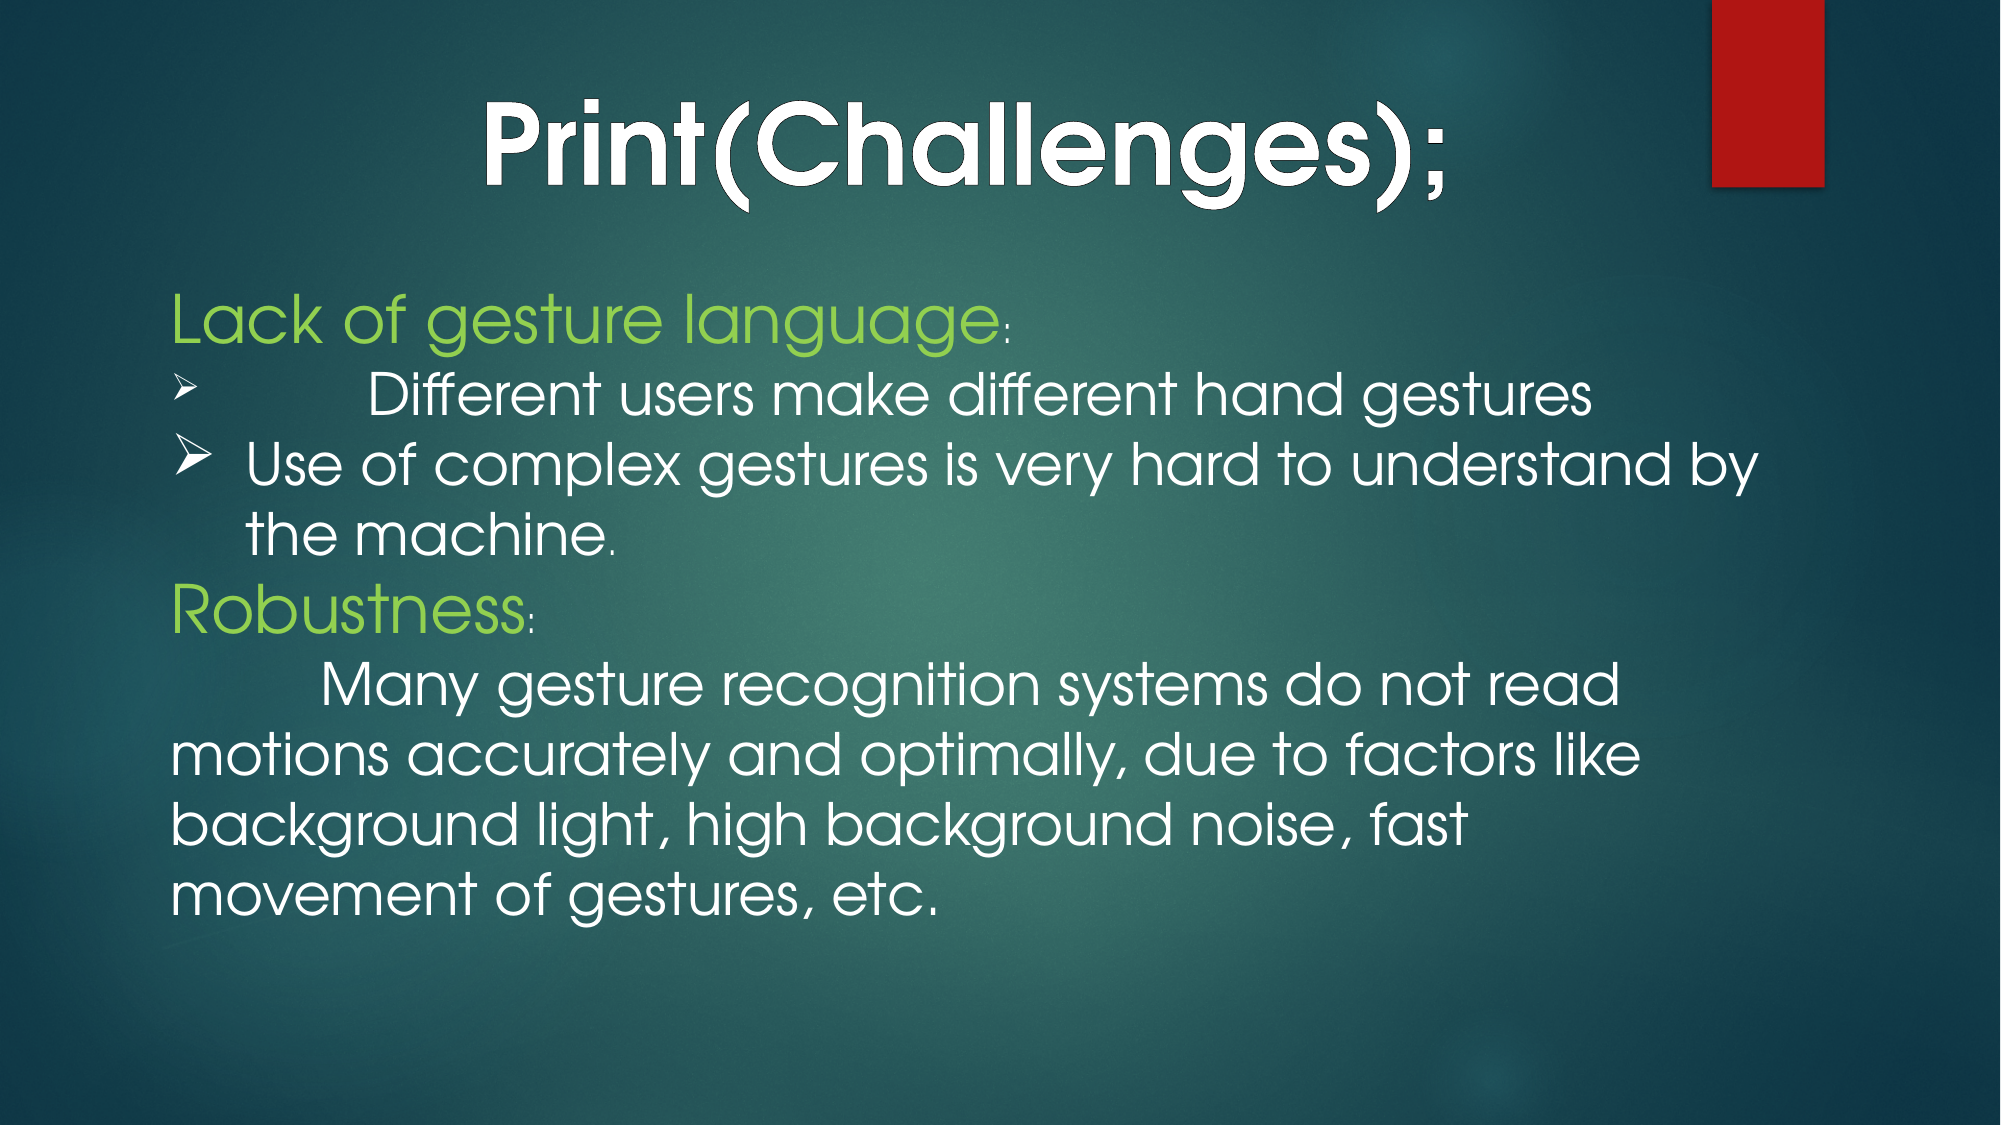

Print(Challenges);
Lack of gesture language:
	Different users make different hand gestures
Use of complex gestures is very hard to understand by the machine.
Robustness:
	Many gesture recognition systems do not read 	motions accurately and optimally, due to factors like 	background light, high background noise, fast            	movement of gestures, etc.